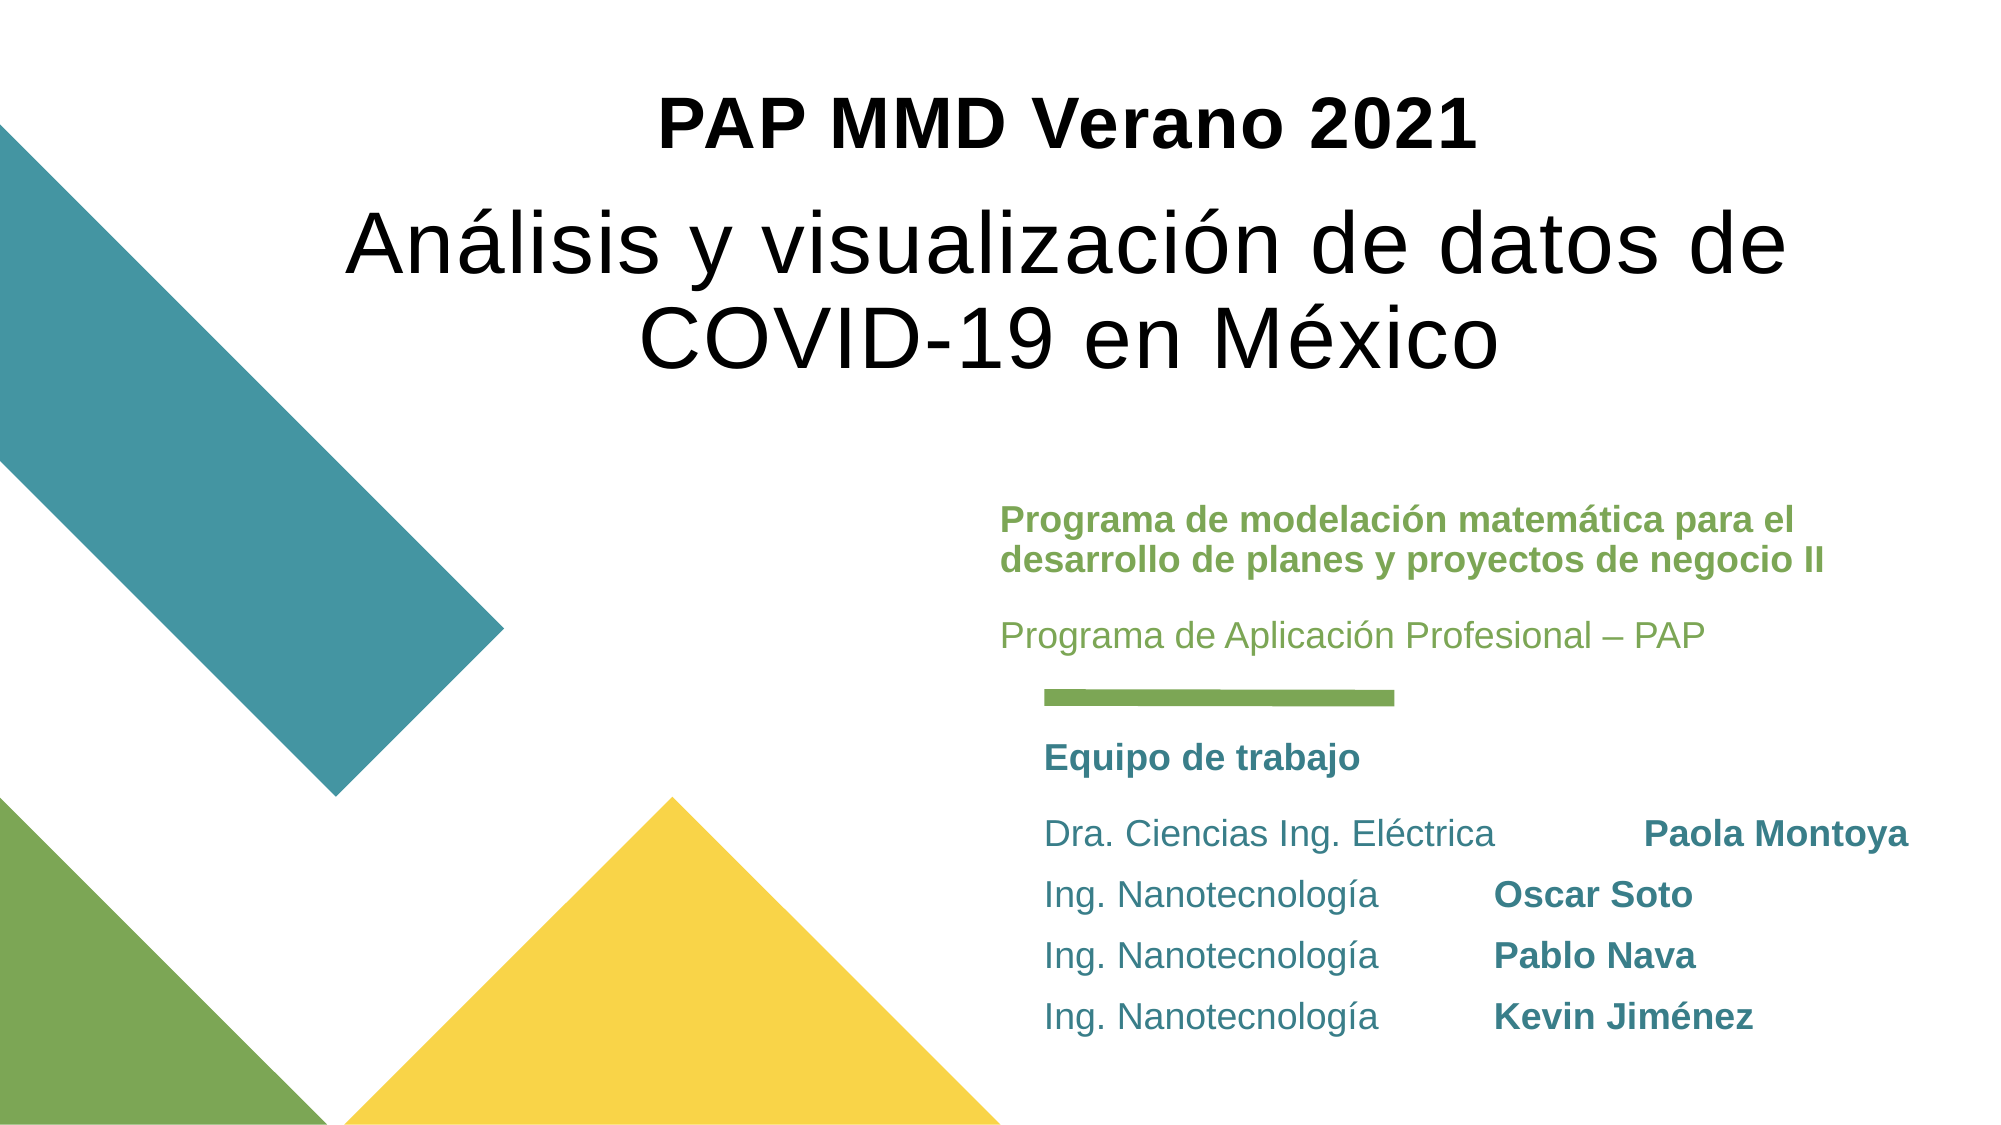

# PAP MMD Verano 2021 Análisis y visualización de datos de COVID-19 en México
Programa de modelación matemática para el desarrollo de planes y proyectos de negocio II
Programa de Aplicación Profesional – PAP
Equipo de trabajo
Dra. Ciencias Ing. Eléctrica	Paola Montoya
Ing. Nanotecnología  	Oscar Soto
Ing. Nanotecnología 	Pablo Nava
Ing. Nanotecnología 	Kevin Jiménez